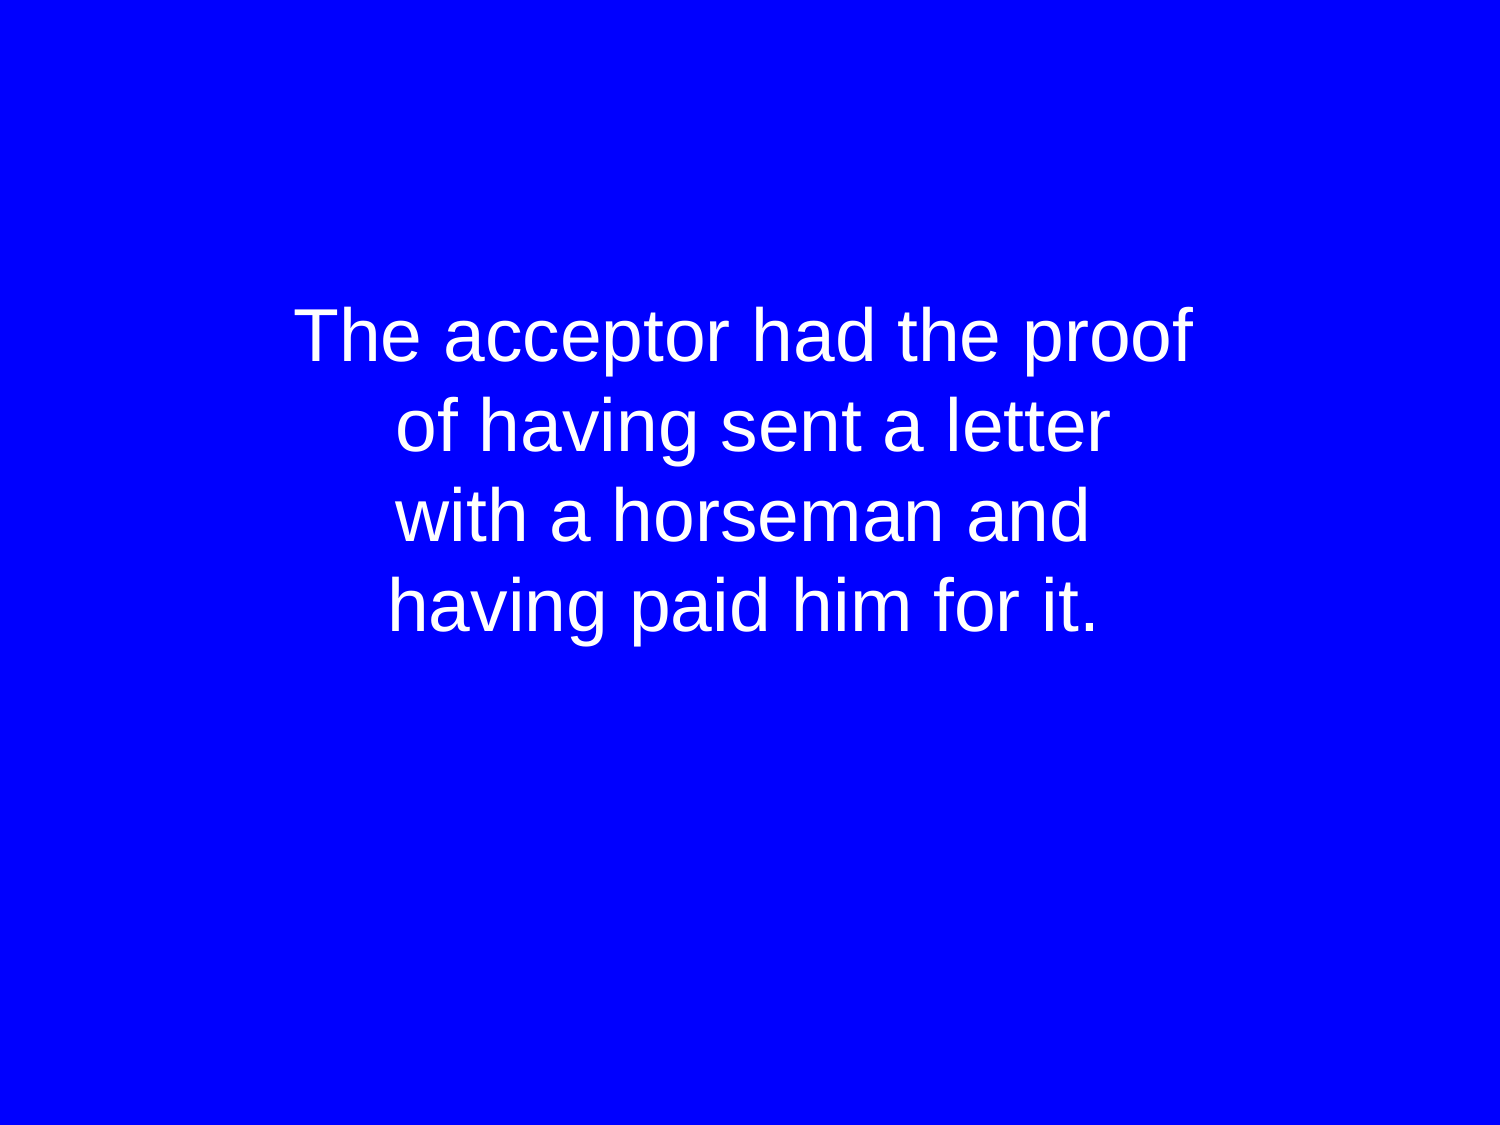

The acceptor had the proof
 of having sent a letter
 with a horseman and
having paid him for it.